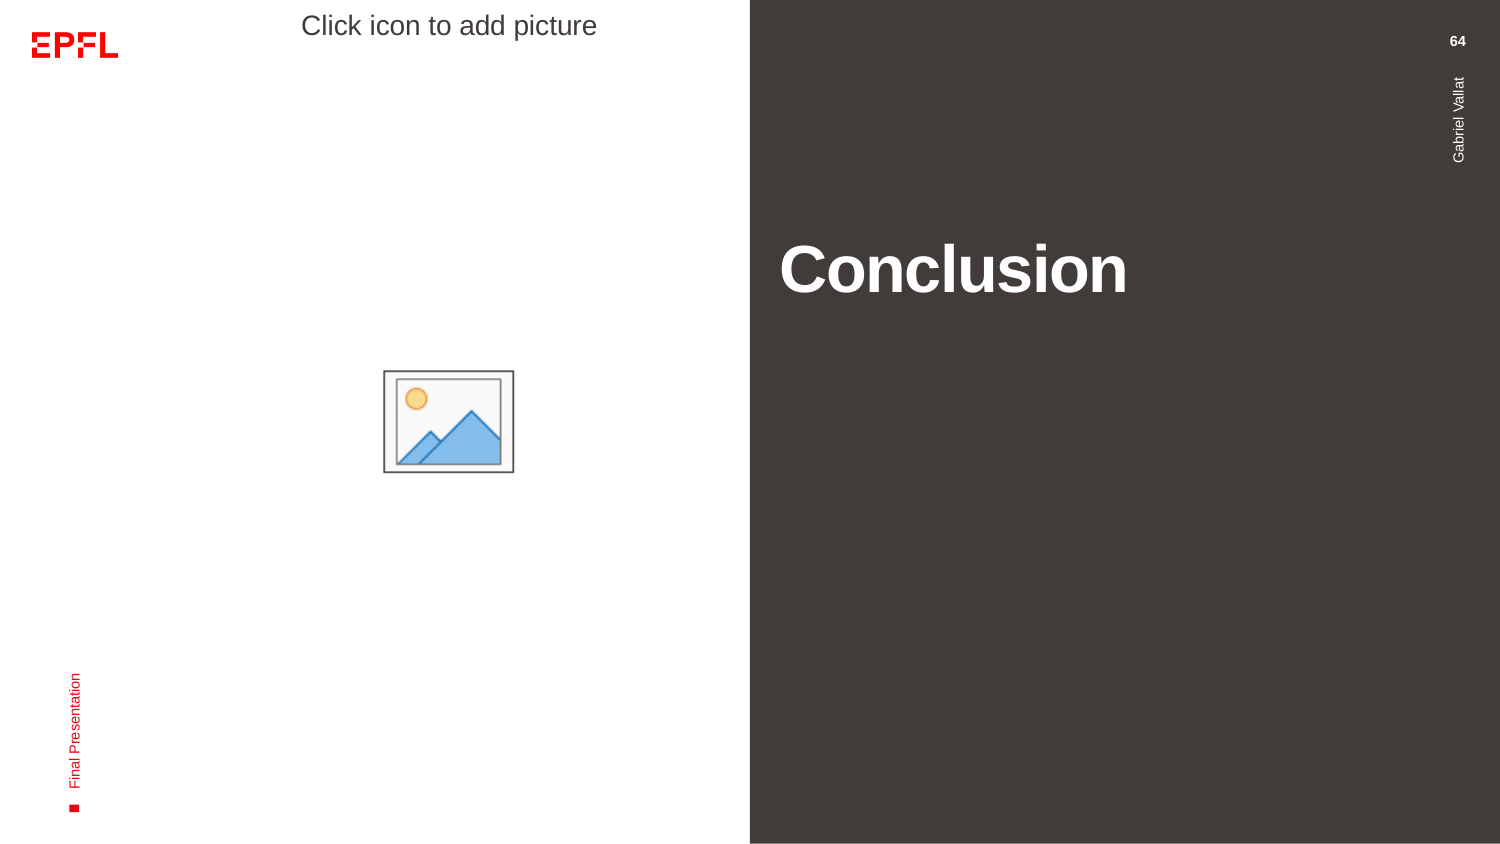

64
# Conclusion
Gabriel Vallat

Final Presentation